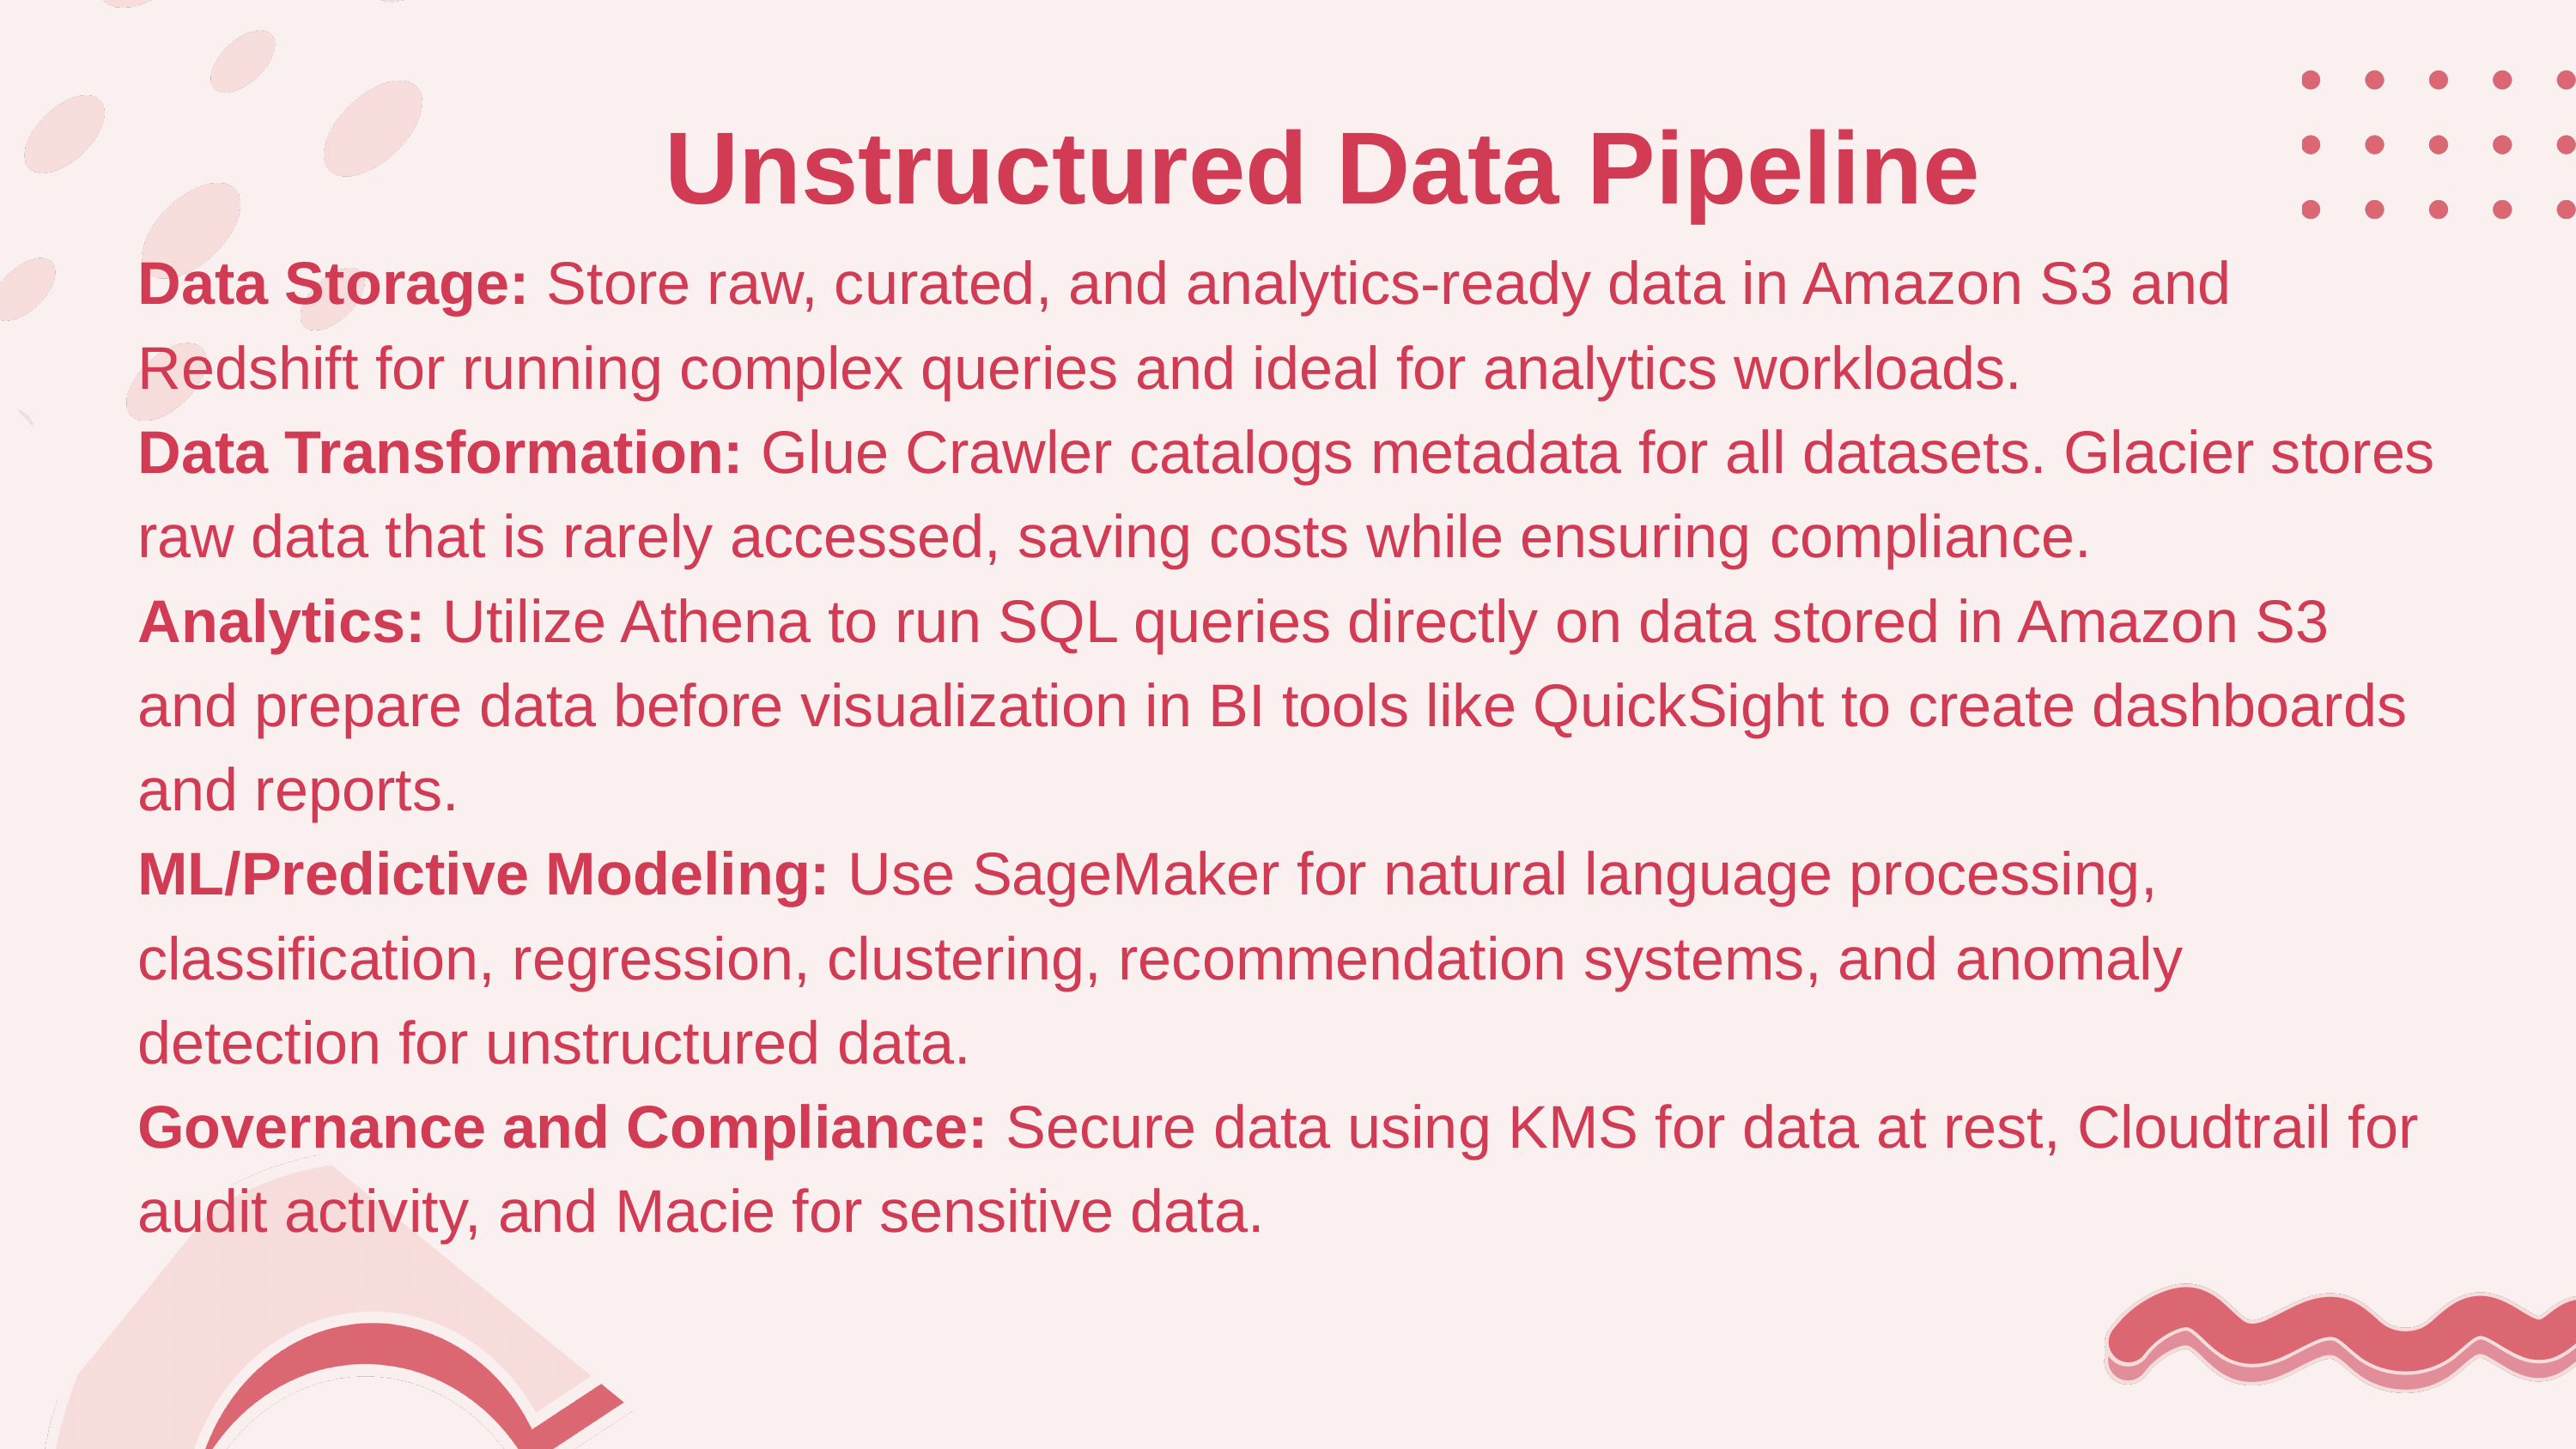

Unstructured Data Pipeline

Data Storage: Store raw, curated, and analytics-ready data in Amazon S3 and Redshift for running complex queries and ideal for analytics workloads.
Data Transformation: Glue Crawler catalogs metadata for all datasets. Glacier stores raw data that is rarely accessed, saving costs while ensuring compliance.
Analytics: Utilize Athena to run SQL queries directly on data stored in Amazon S3 and prepare data before visualization in BI tools like QuickSight to create dashboards and reports.
ML/Predictive Modeling: Use SageMaker for natural language processing, classification, regression, clustering, recommendation systems, and anomaly detection for unstructured data.
Governance and Compliance: Secure data using KMS for data at rest, Cloudtrail for audit activity, and Macie for sensitive data.